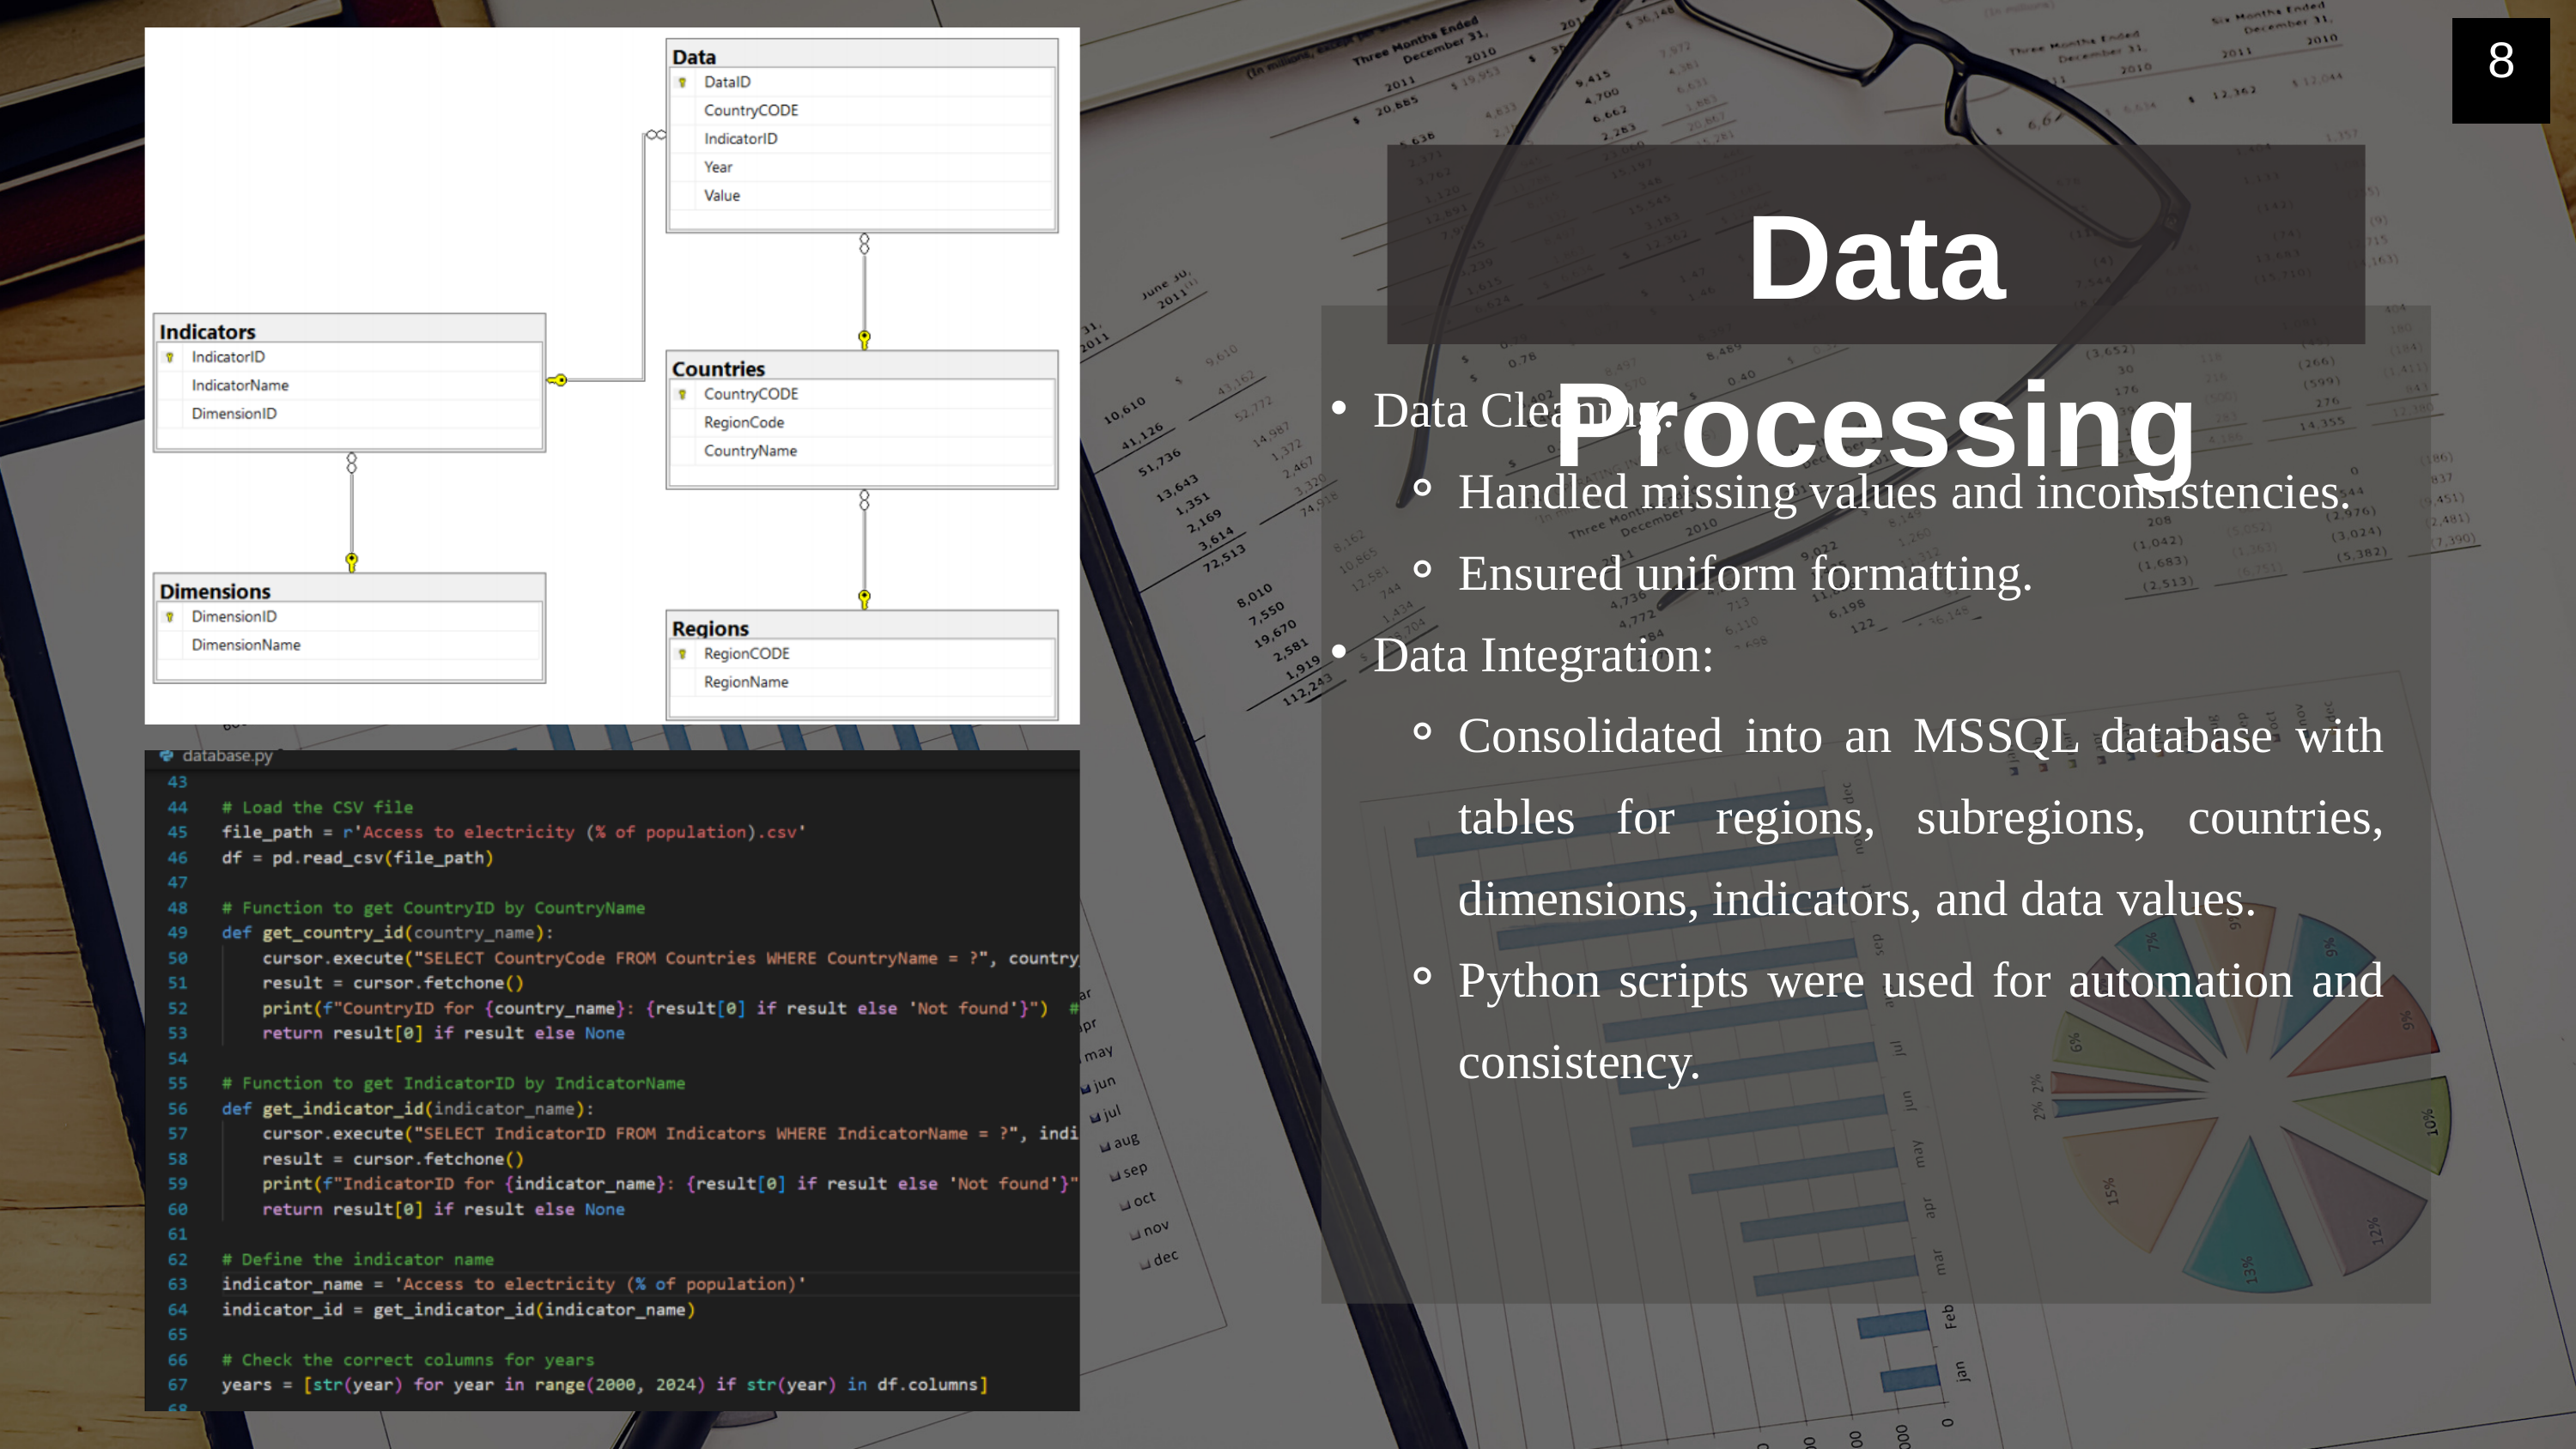

8

Data Processing

Data Cleaning:
Handled missing values and inconsistencies.
Ensured uniform formatting.
Data Integration:
Consolidated into an MSSQL database with tables for regions, subregions, countries, dimensions, indicators, and data values.
Python scripts were used for automation and consistency.